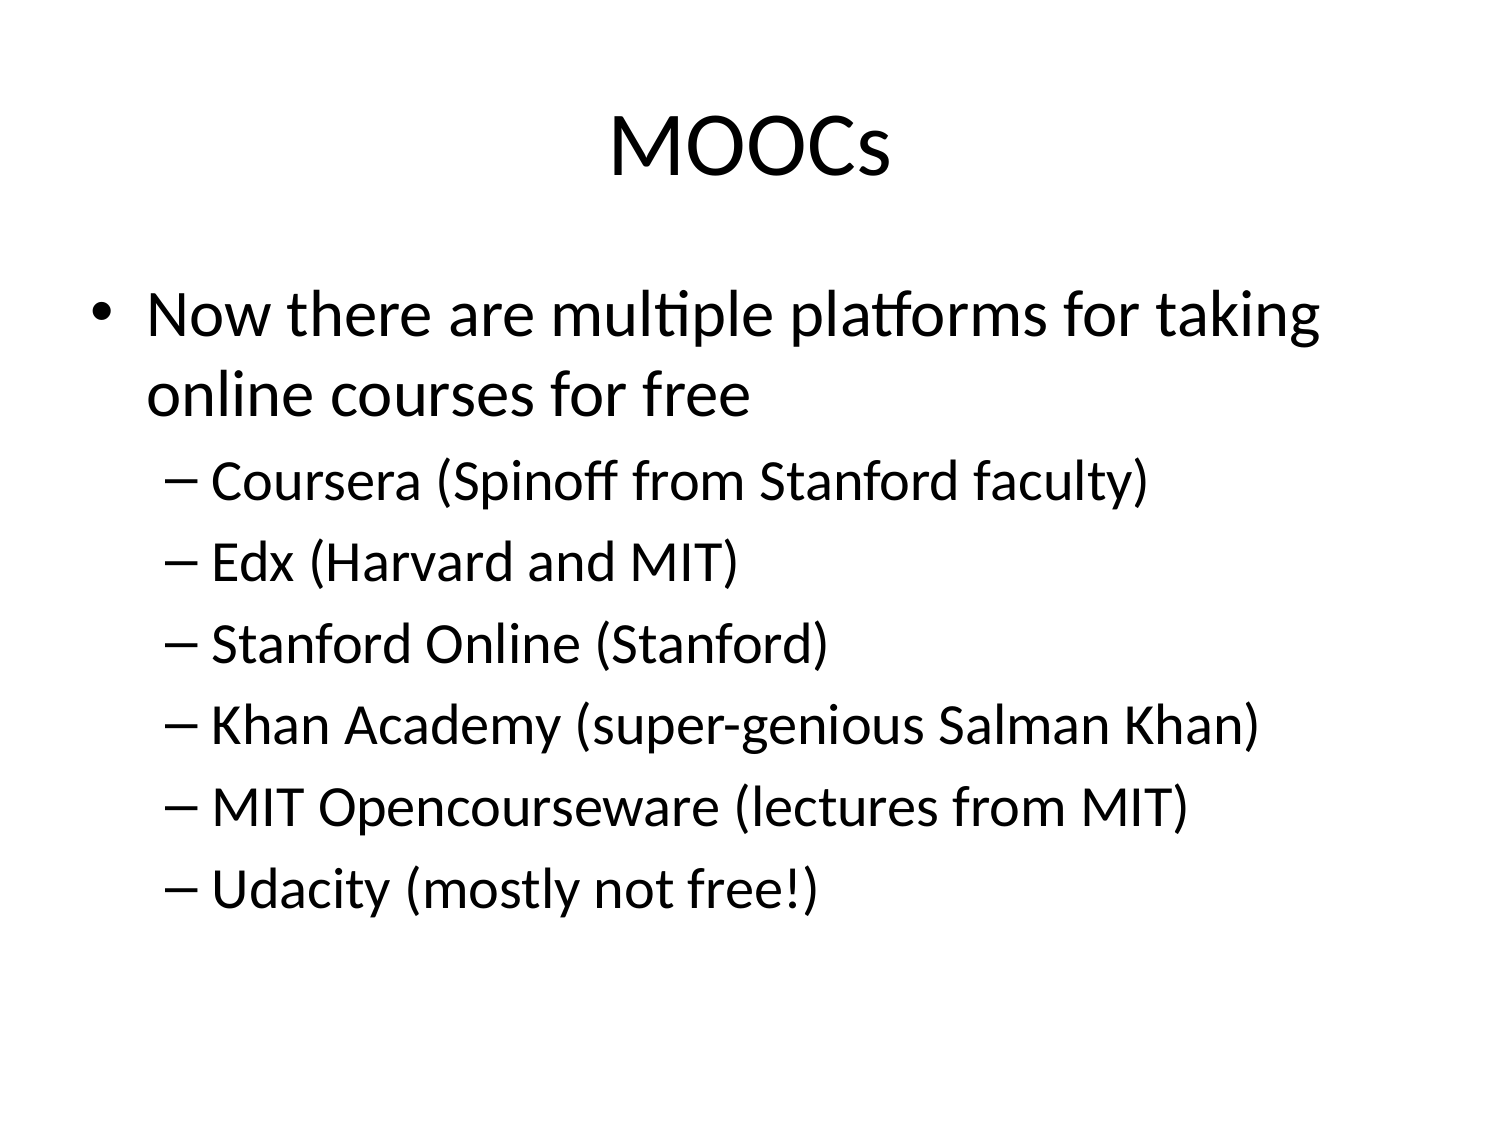

# MOOCs
Now there are multiple platforms for taking online courses for free
Coursera (Spinoff from Stanford faculty)
Edx (Harvard and MIT)
Stanford Online (Stanford)
Khan Academy (super-genious Salman Khan)
MIT Opencourseware (lectures from MIT)
Udacity (mostly not free!)